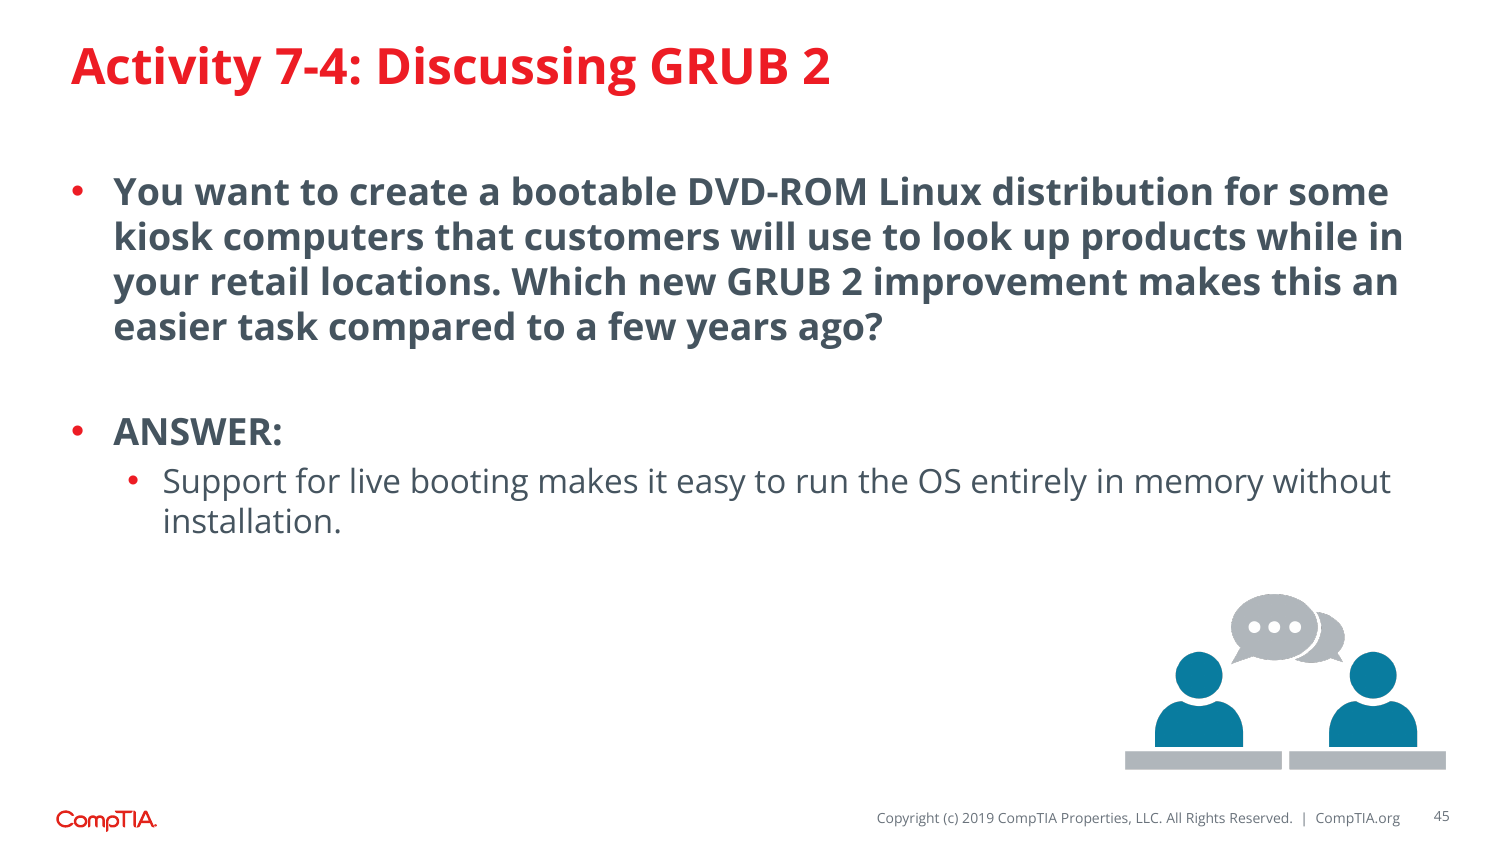

# Activity 7-4: Discussing GRUB 2
You want to create a bootable DVD-ROM Linux distribution for some kiosk computers that customers will use to look up products while in your retail locations. Which new GRUB 2 improvement makes this an easier task compared to a few years ago?

ANSWER:
Support for live booting makes it easy to run the OS entirely in memory without installation.

45